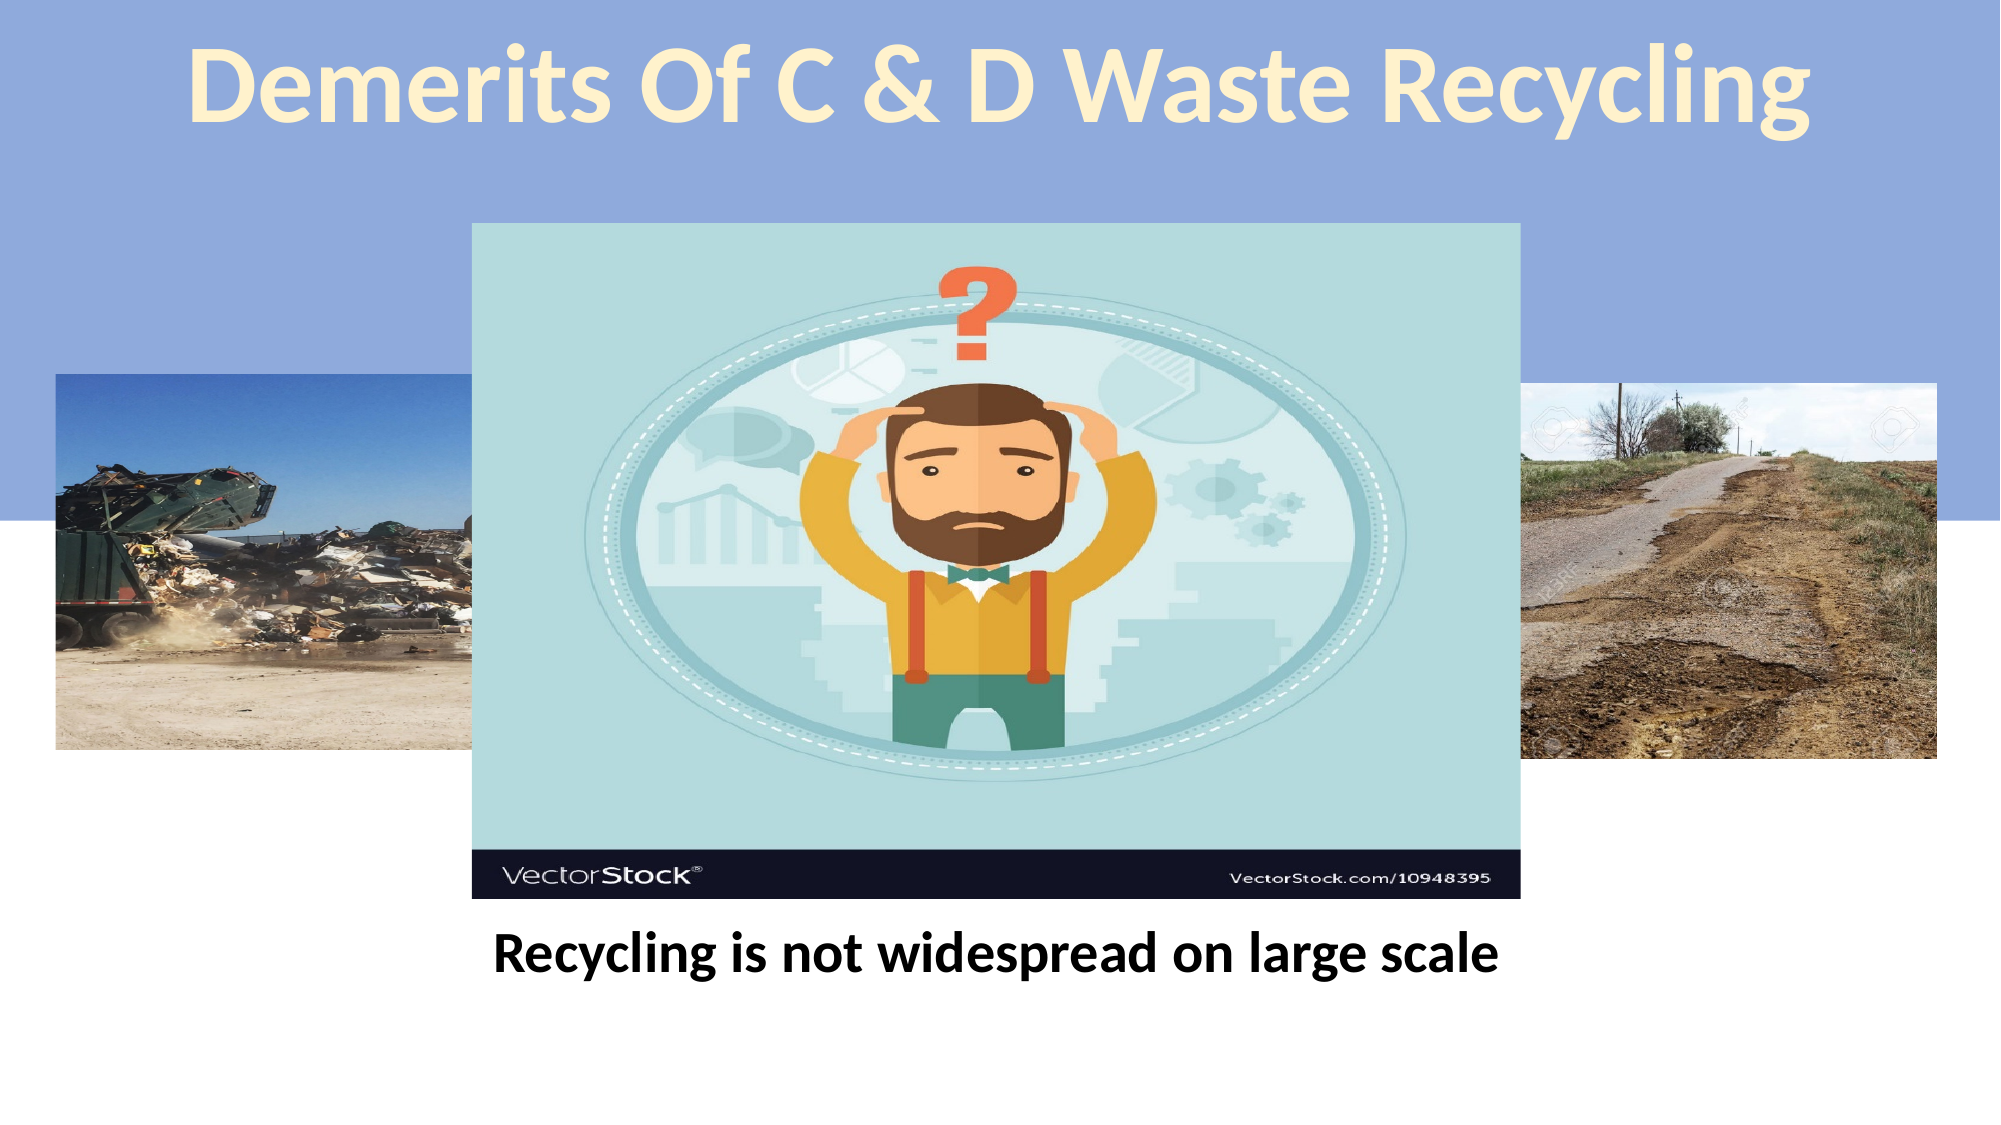

Demerits Of C & D Waste Recycling

Recycling is not widespread on large scale